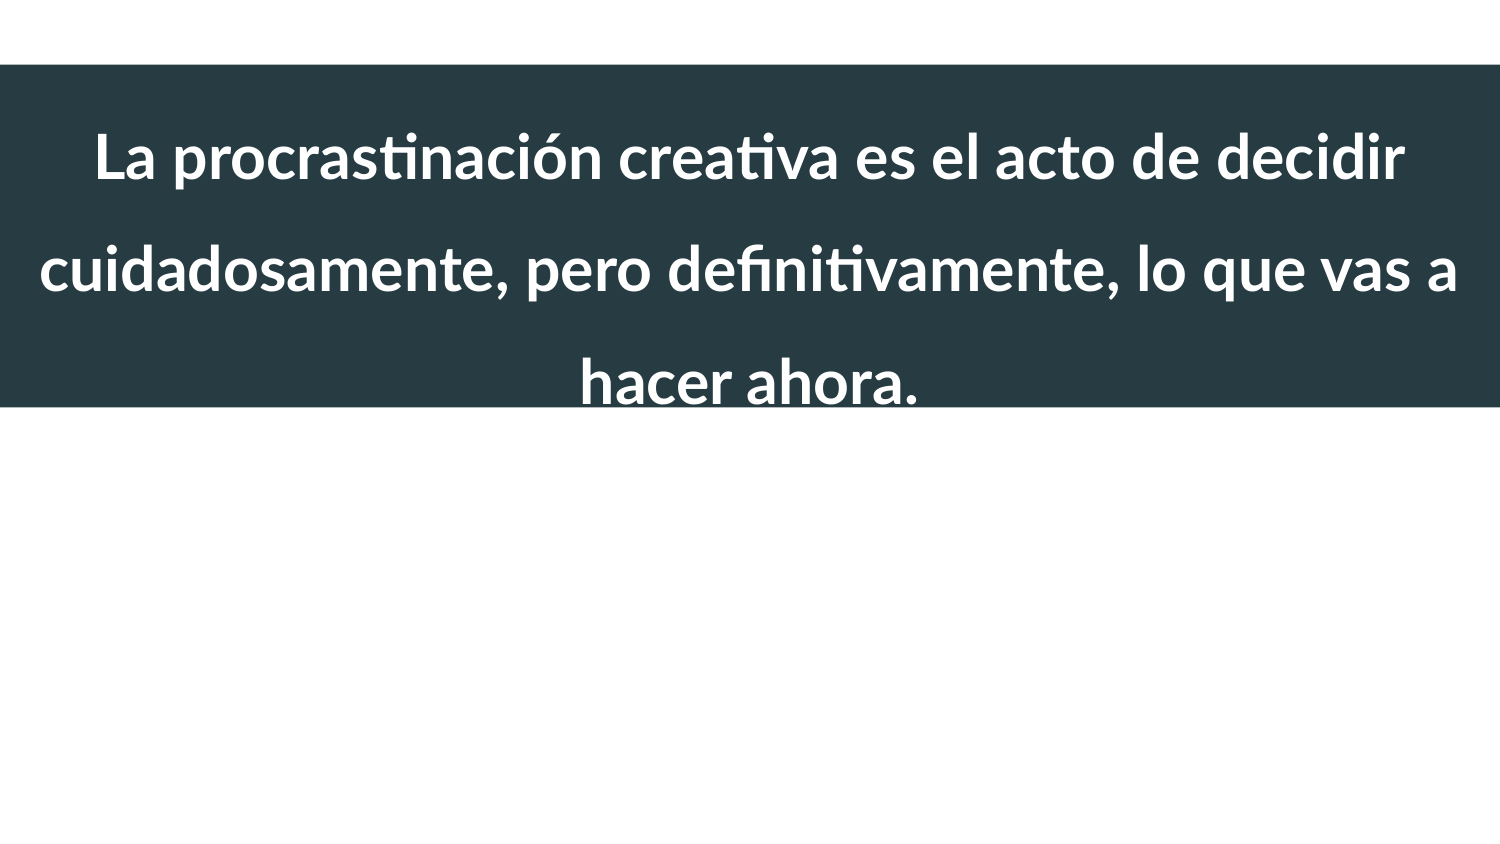

La procrastinación creativa es el acto de decidir cuidadosamente, pero definitivamente, lo que vas a hacer ahora.